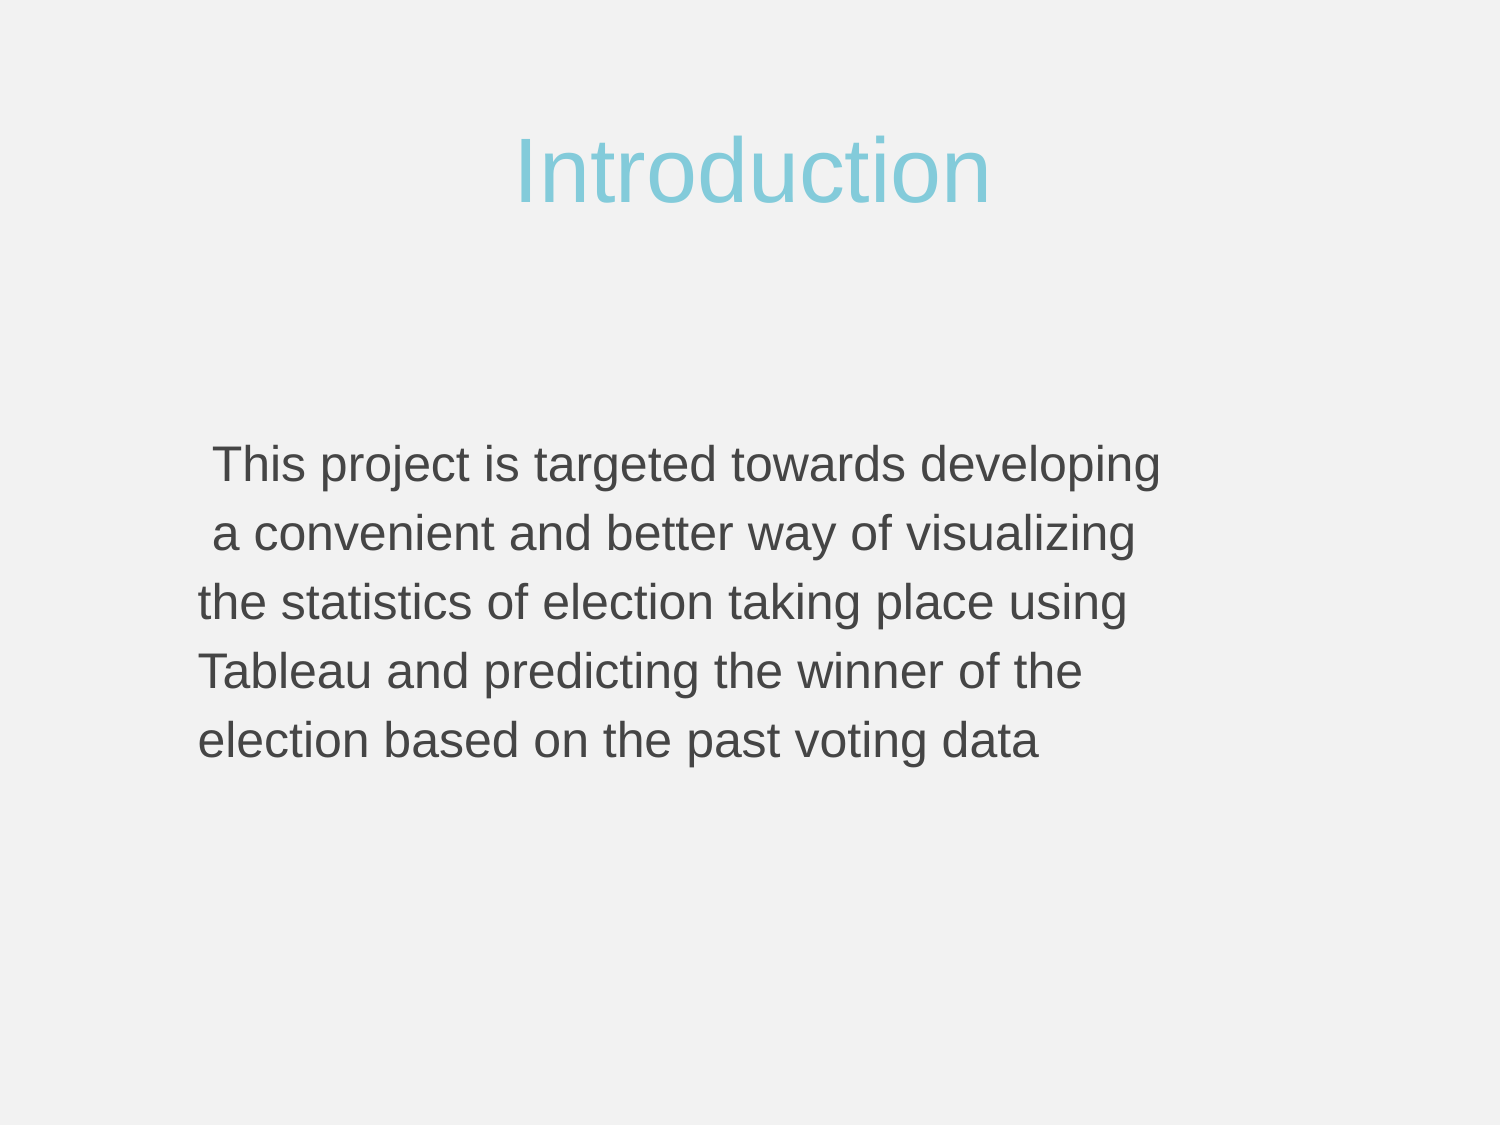

# Introduction
 This project is targeted towards developing
 a convenient and better way of visualizing
the statistics of election taking place using Tableau and predicting the winner of the election based on the past voting data